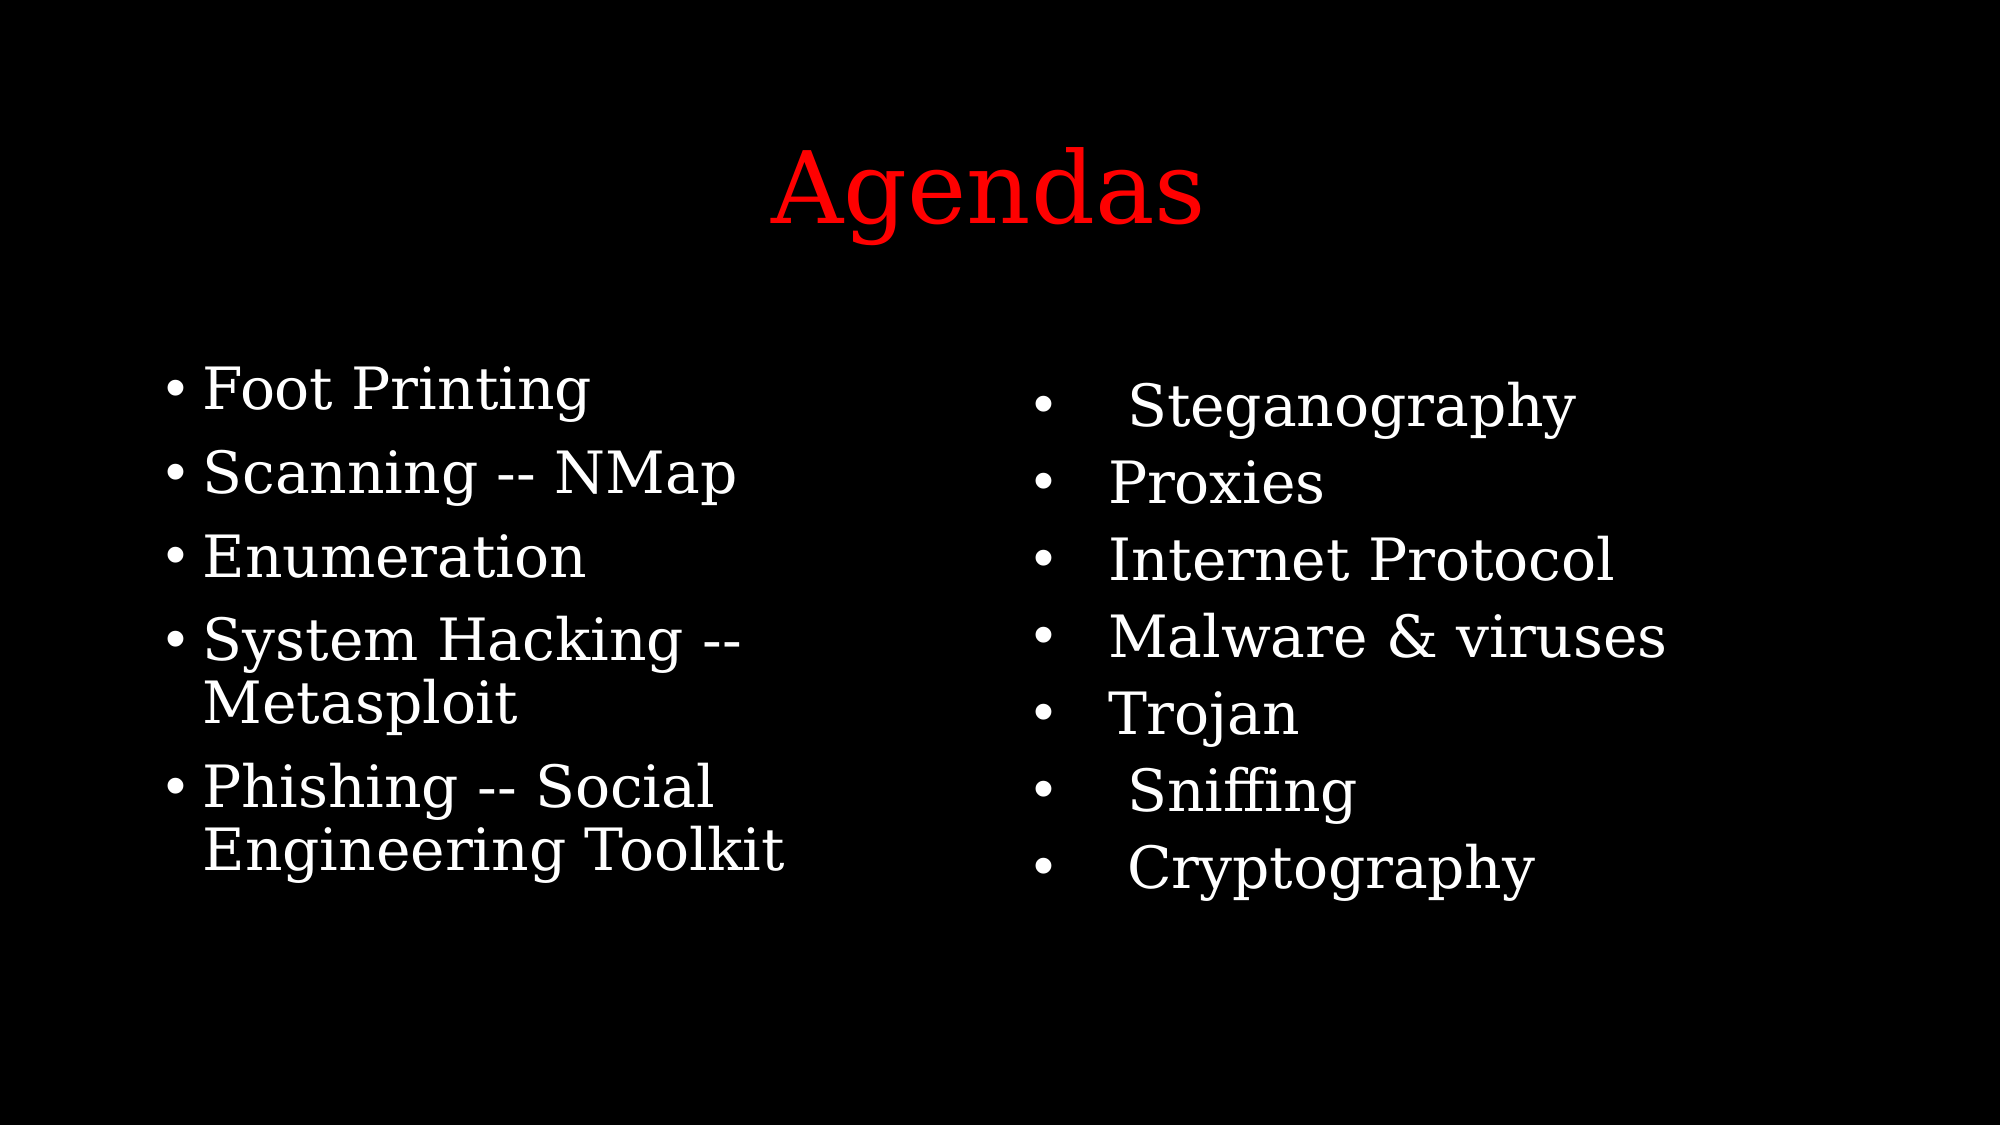

Agendas
Foot Printing
Scanning -- NMap
Enumeration
System Hacking -- Metasploit
Phishing -- Social Engineering Toolkit
Steganography
Proxies
Internet Protocol
Malware & viruses
Trojan
Sniffing
Cryptography